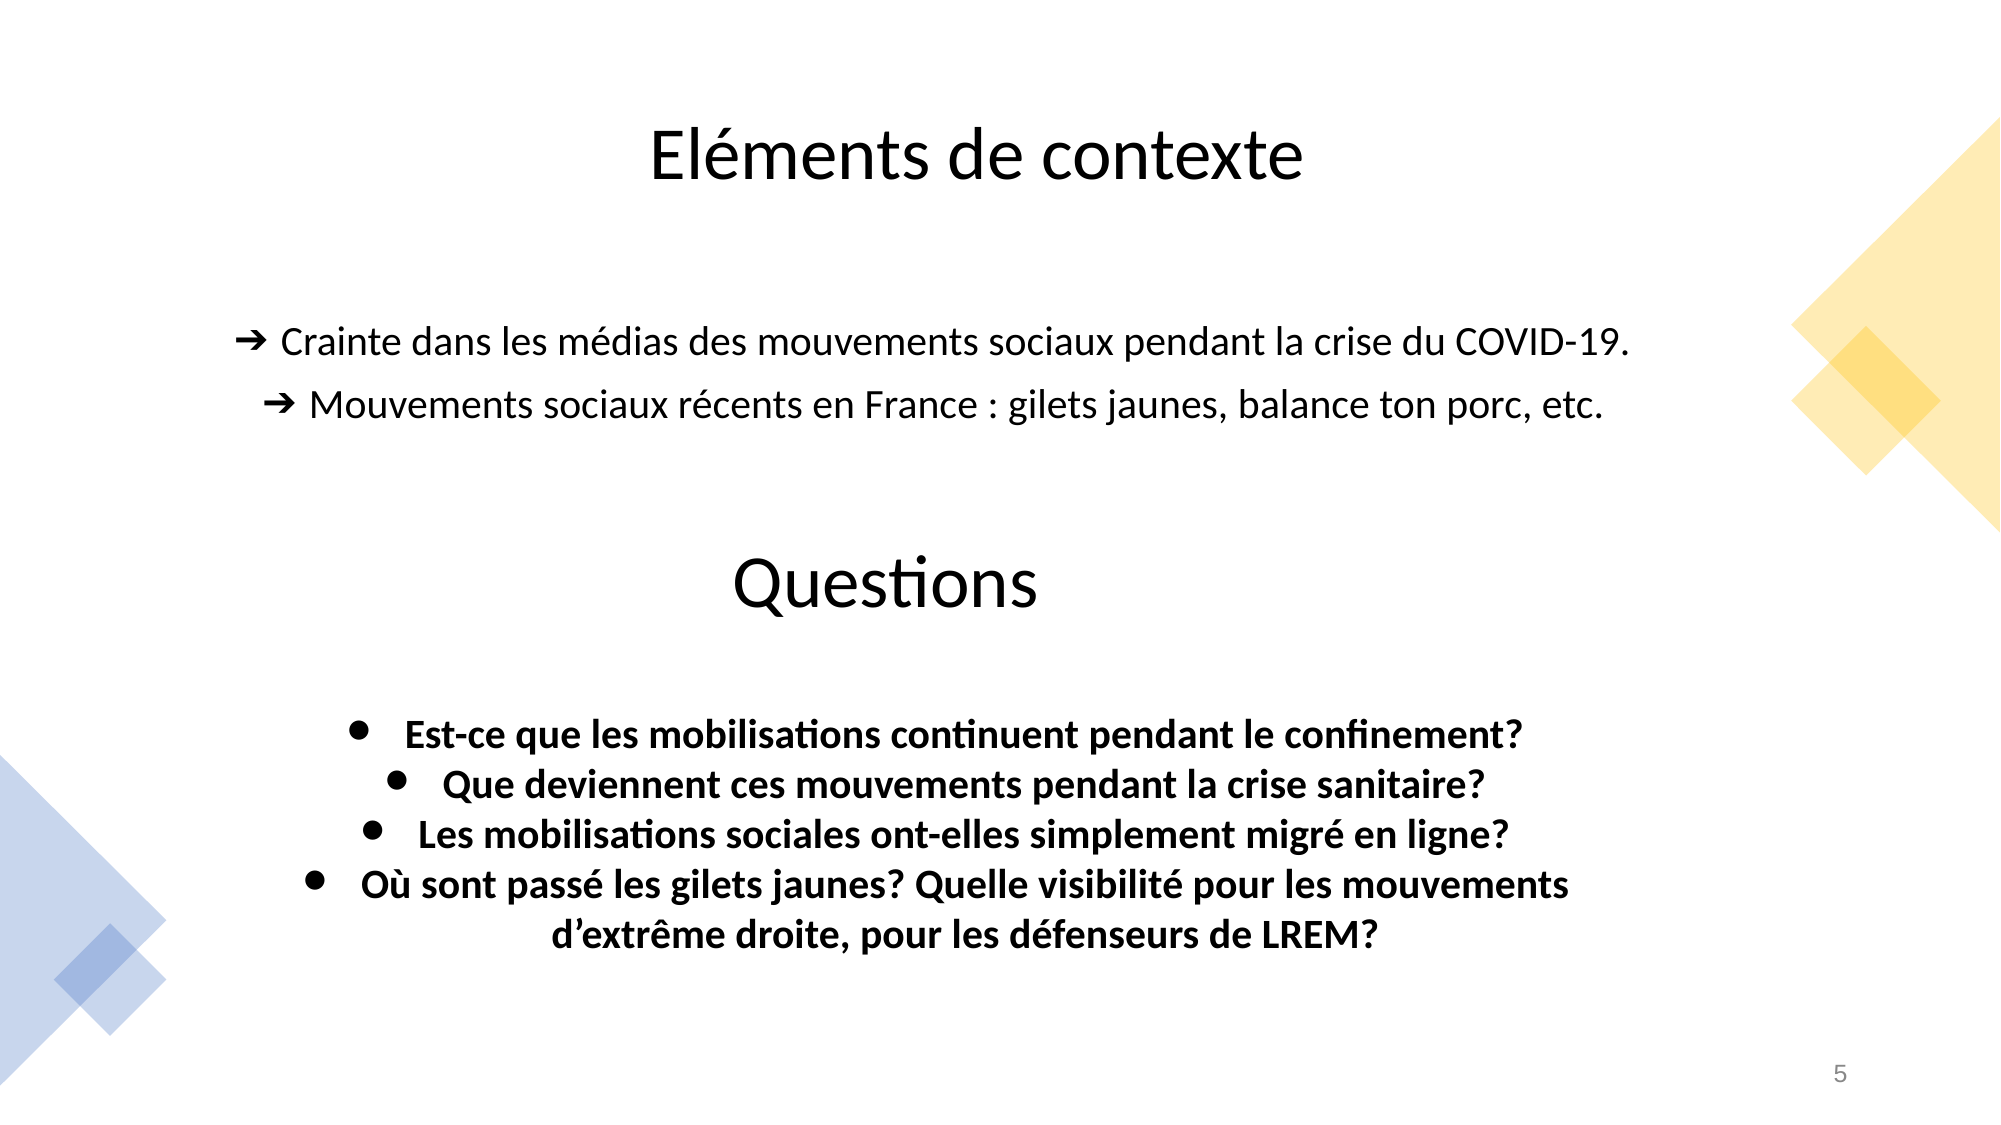

# Eléments de contexte

Crainte dans les médias des mouvements sociaux pendant la crise du COVID-19.
Mouvements sociaux récents en France : gilets jaunes, balance ton porc, etc.

Questions
Est-ce que les mobilisations continuent pendant le confinement?
Que deviennent ces mouvements pendant la crise sanitaire?
Les mobilisations sociales ont-elles simplement migré en ligne?
Où sont passé les gilets jaunes? Quelle visibilité pour les mouvements d’extrême droite, pour les défenseurs de LREM?

5